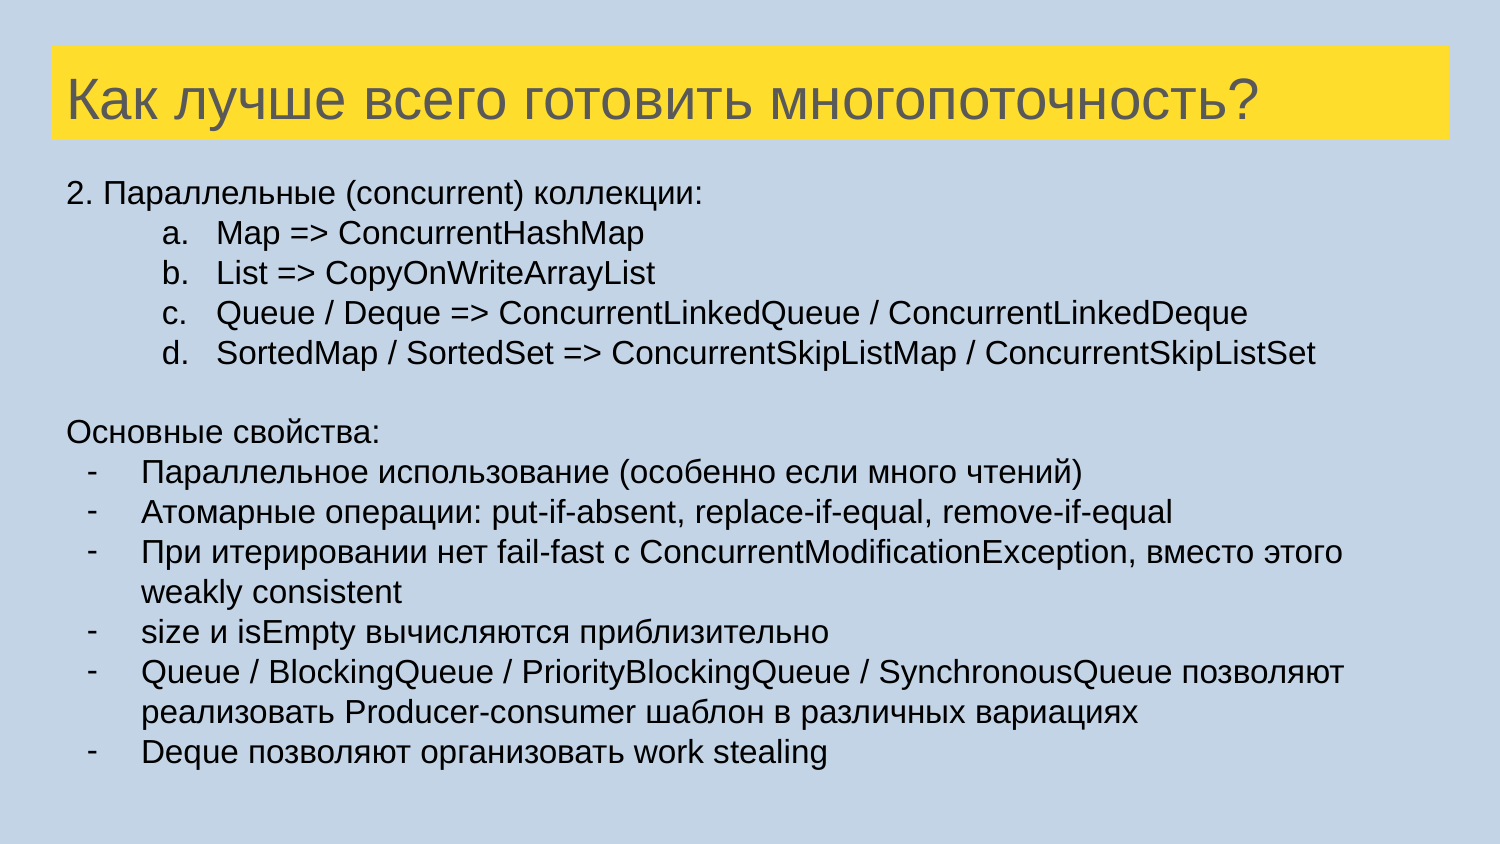

# Как лучше всего готовить многопоточность?
2. Параллельные (concurrent) коллекции:
Map => ConcurrentHashMap
List => CopyOnWriteArrayList
Queue / Deque => ConcurrentLinkedQueue / ConcurrentLinkedDeque
SortedMap / SortedSet => ConcurrentSkipListMap / ConcurrentSkipListSet

Основные свойства:
Параллельное использование (особенно если много чтений)
Атомарные операции: put-if-absent, replace-if-equal, remove-if-equal
При итерировании нет fail-fast с ConcurrentModificationException, вместо этого weakly consistent
size и isEmpty вычисляются приблизительно
Queue / BlockingQueue / PriorityBlockingQueue / SynchronousQueue позволяют реализовать Producer-consumer шаблон в различных вариациях
Deque позволяют организовать work stealing